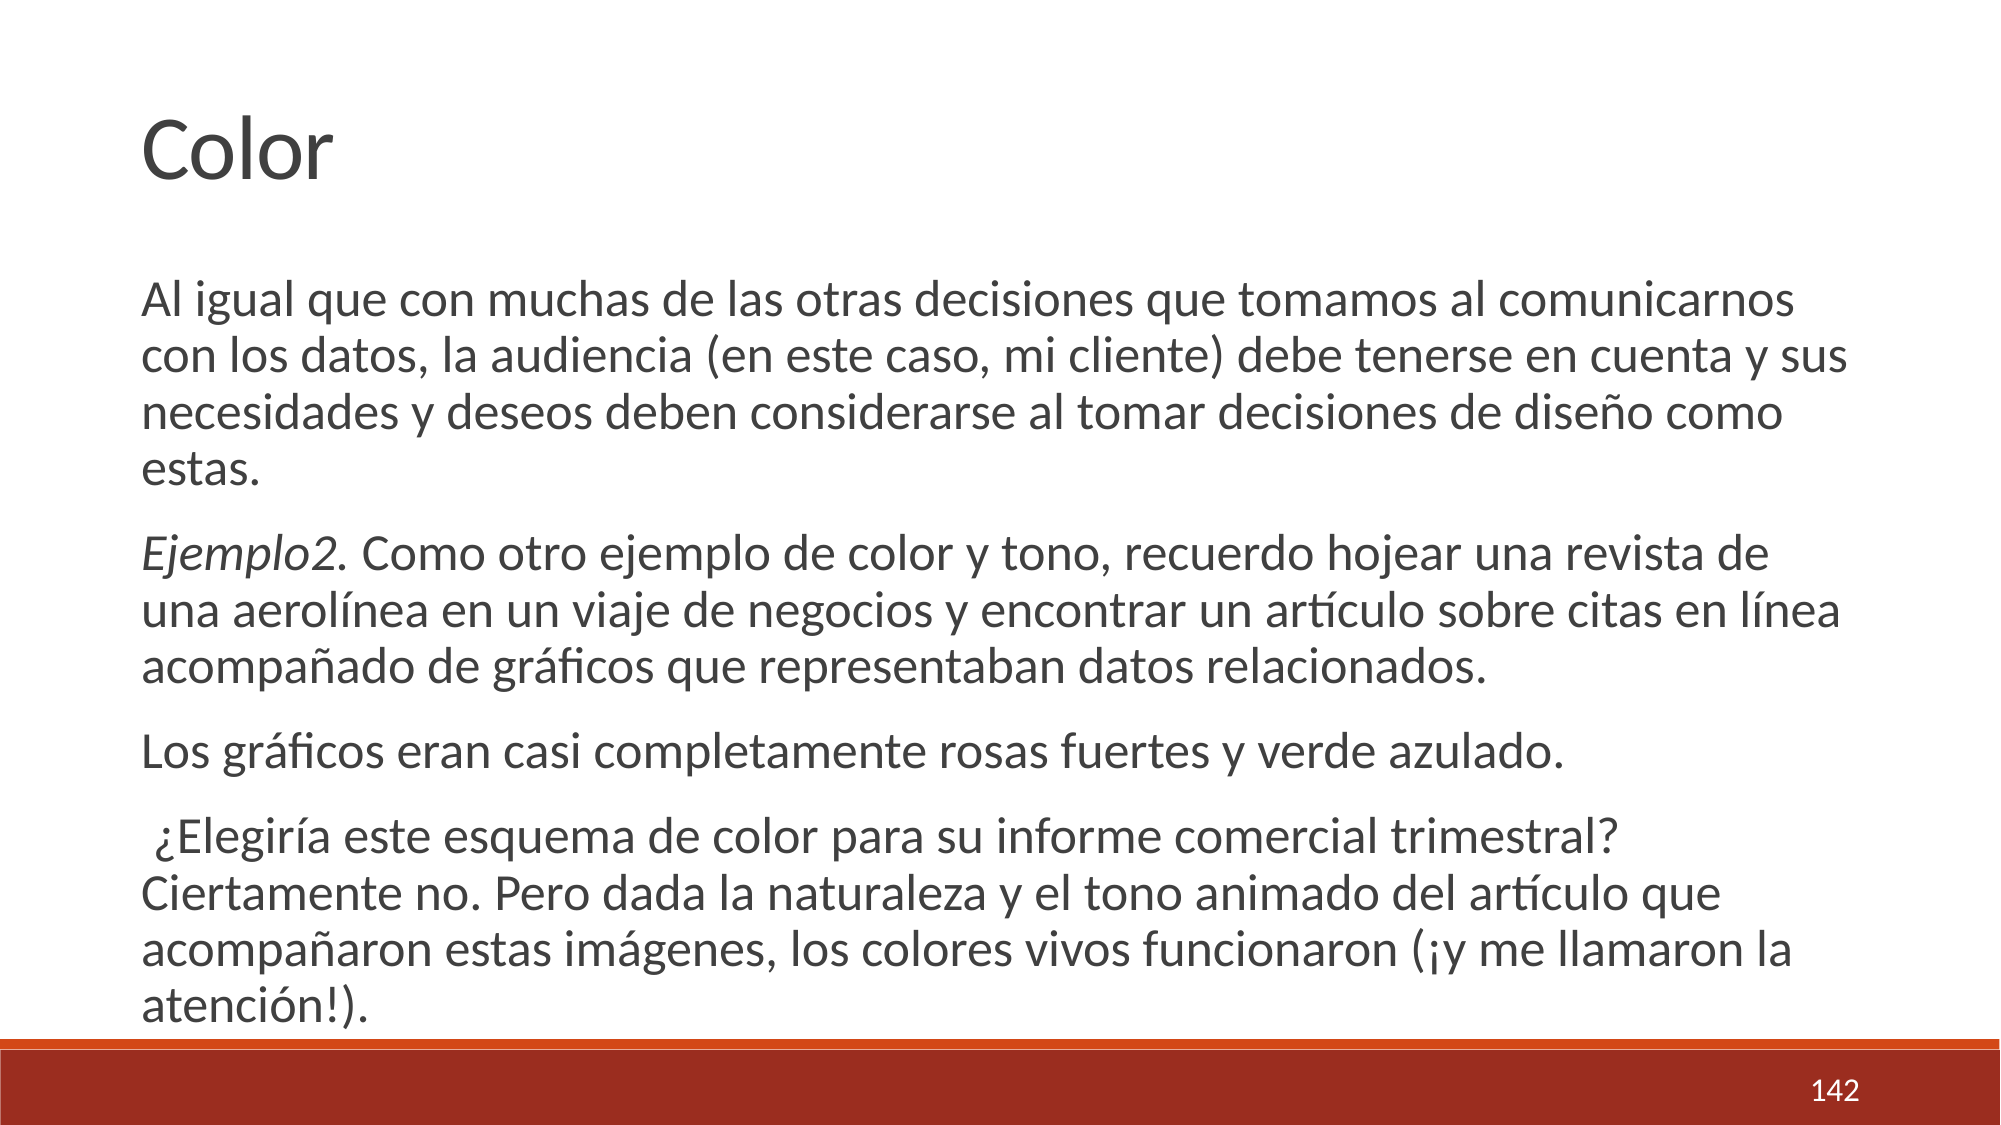

Color
Al igual que con muchas de las otras decisiones que tomamos al comunicarnos con los datos, la audiencia (en este caso, mi cliente) debe tenerse en cuenta y sus necesidades y deseos deben considerarse al tomar decisiones de diseño como estas.
Ejemplo2. Como otro ejemplo de color y tono, recuerdo hojear una revista de una aerolínea en un viaje de negocios y encontrar un artículo sobre citas en línea acompañado de gráficos que representaban datos relacionados.
Los gráficos eran casi completamente rosas fuertes y verde azulado.
 ¿Elegiría este esquema de color para su informe comercial trimestral? Ciertamente no. Pero dada la naturaleza y el tono animado del artículo que acompañaron estas imágenes, los colores vivos funcionaron (¡y me llamaron la atención!).
142